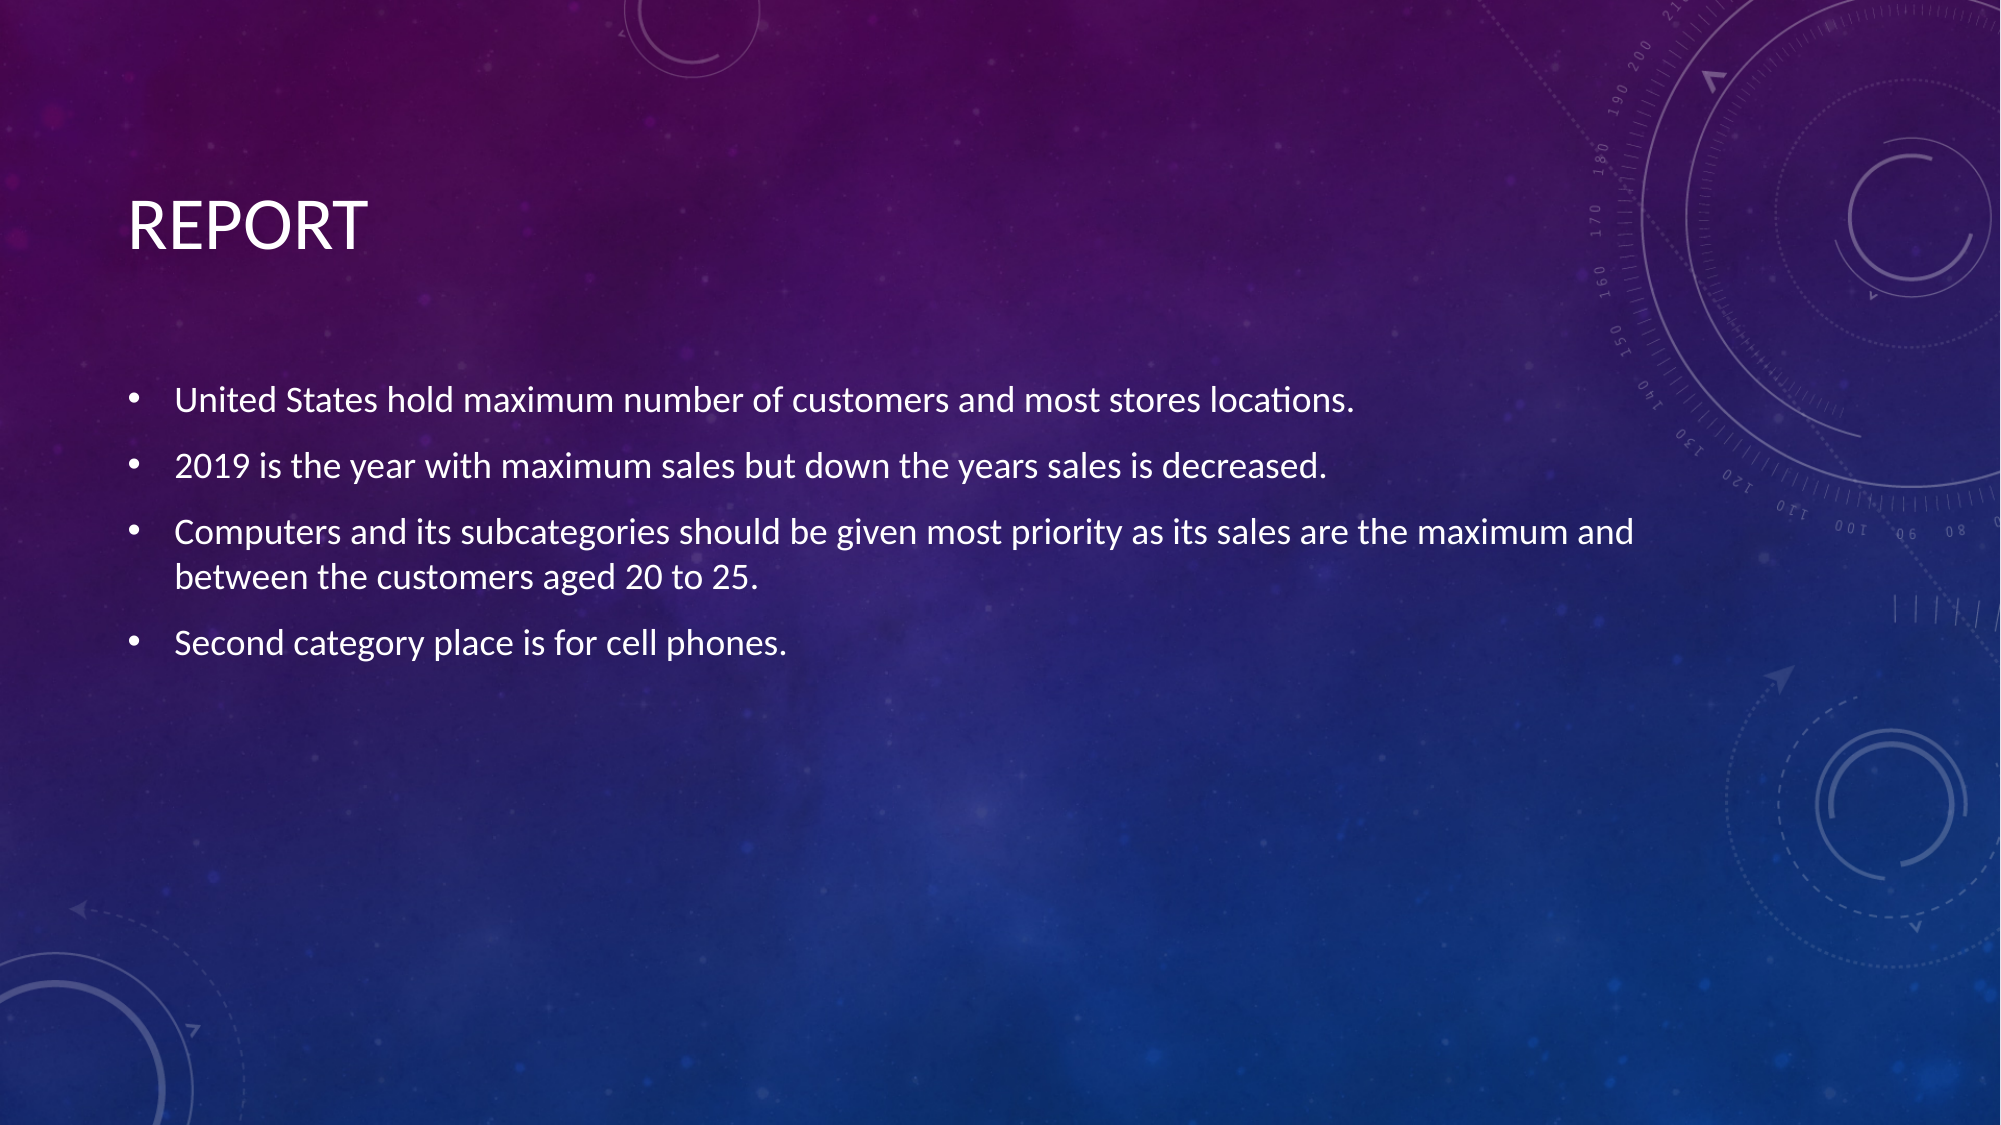

# REPOrt
United States hold maximum number of customers and most stores locations.
2019 is the year with maximum sales but down the years sales is decreased.
Computers and its subcategories should be given most priority as its sales are the maximum and between the customers aged 20 to 25.
Second category place is for cell phones.